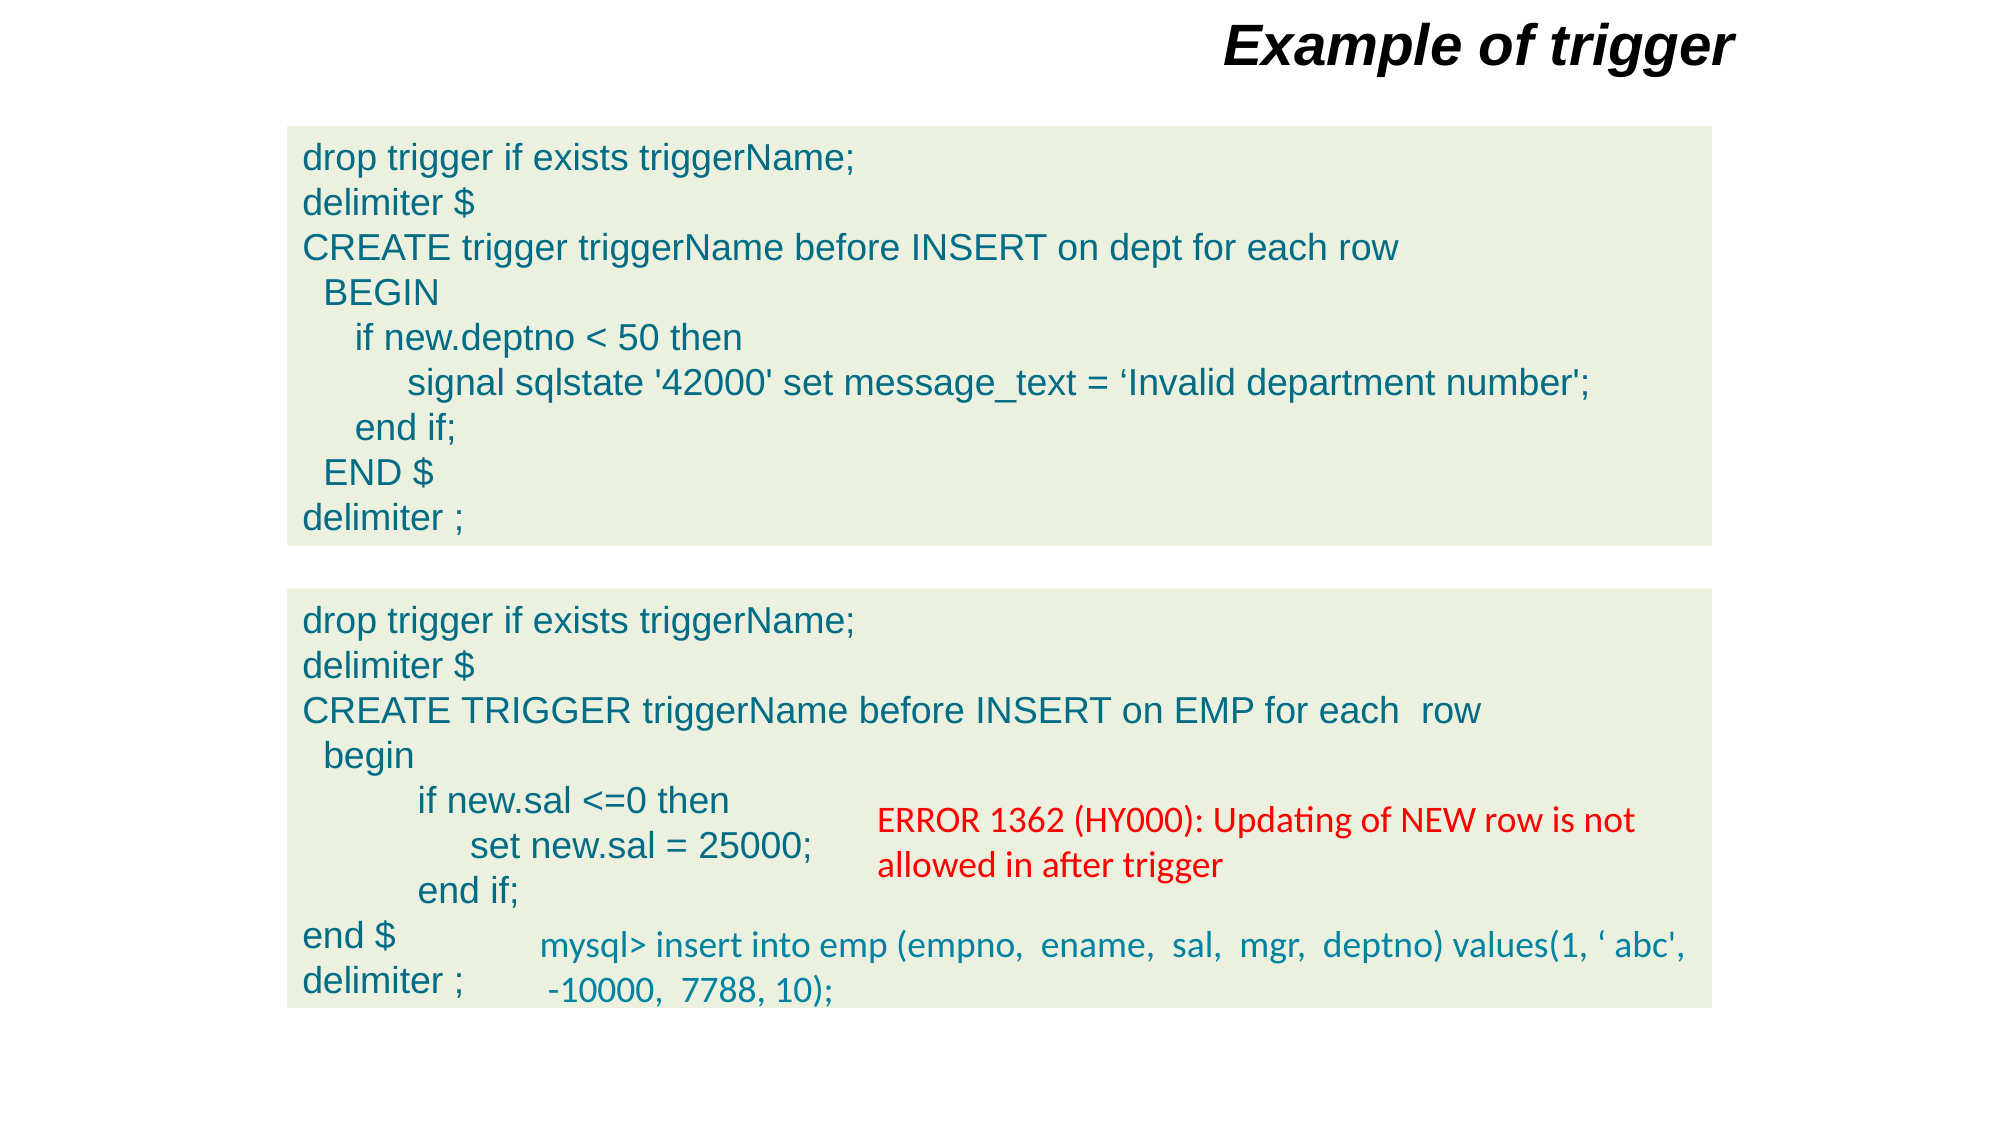

Example of trigger
drop trigger if exists triggerName;
delimiter $
CREATE trigger triggerName before INSERT on dept for each row
  BEGIN
     if new.deptno < 50 then
          signal sqlstate '42000' set message_text = ‘Invalid department number';
     end if;
  END $
delimiter ;
drop trigger if exists triggerName;
delimiter $
CREATE TRIGGER triggerName before INSERT on EMP for each  row
  begin
           if new.sal <=0 then
                set new.sal = 25000;
           end if;
end $
delimiter ;
ERROR 1362 (HY000): Updating of NEW row is not allowed in after trigger
mysql> insert into emp (empno,  ename,  sal,  mgr,  deptno) values(1, ‘ abc',   -10000,  7788, 10);